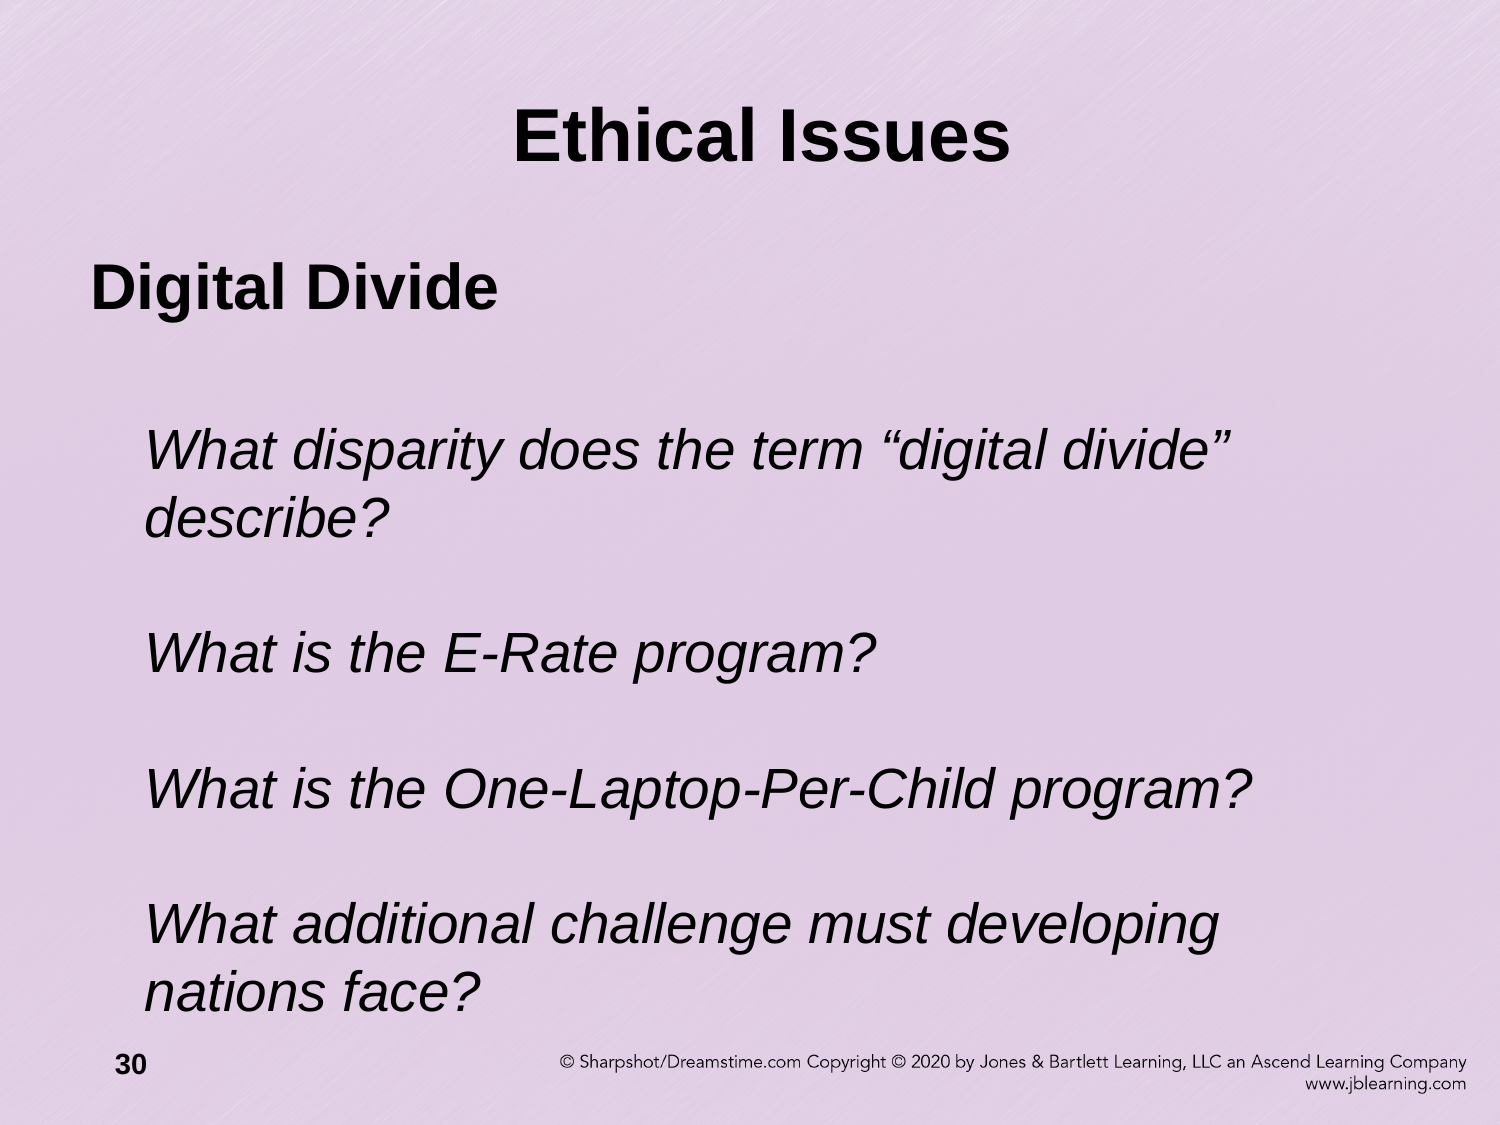

# Ethical Issues
Digital Divide

	What disparity does the term “digital divide” describe?
What is the E-Rate program?
What is the One-Laptop-Per-Child program?
What additional challenge must developing nations face?
30